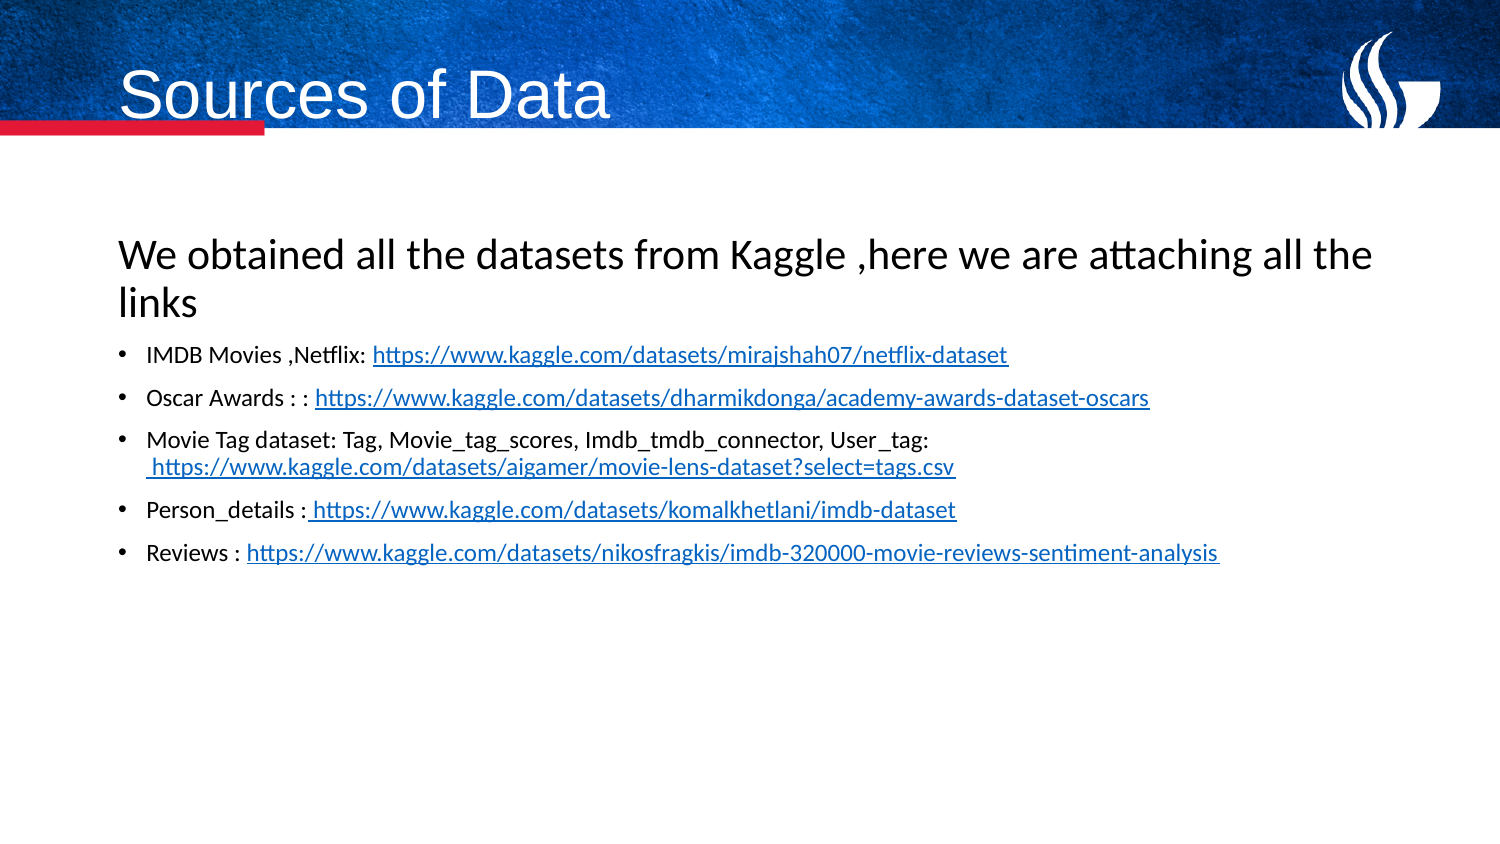

# Sources of Data
We obtained all the datasets from Kaggle ,here we are attaching all the links
IMDB Movies ,Netflix: https://www.kaggle.com/datasets/mirajshah07/netflix-dataset
Oscar Awards : : https://www.kaggle.com/datasets/dharmikdonga/academy-awards-dataset-oscars
Movie Tag dataset: Tag, Movie_tag_scores, Imdb_tmdb_connector, User_tag: https://www.kaggle.com/datasets/aigamer/movie-lens-dataset?select=tags.csv
Person_details : https://www.kaggle.com/datasets/komalkhetlani/imdb-dataset
Reviews : https://www.kaggle.com/datasets/nikosfragkis/imdb-320000-movie-reviews-sentiment-analysis